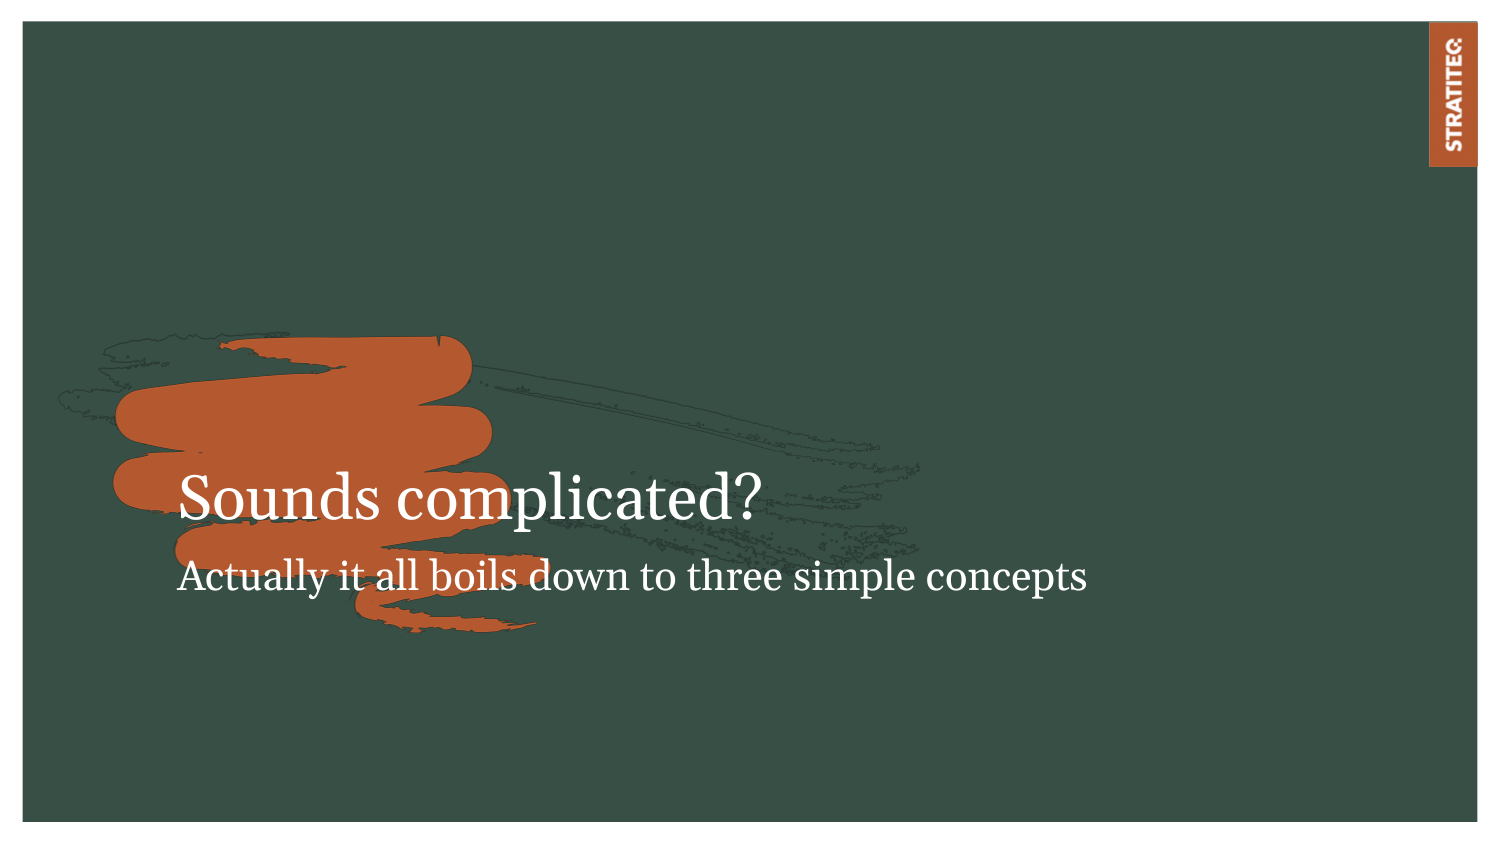

# Sounds complicated?
Actually it all boils down to three simple concepts